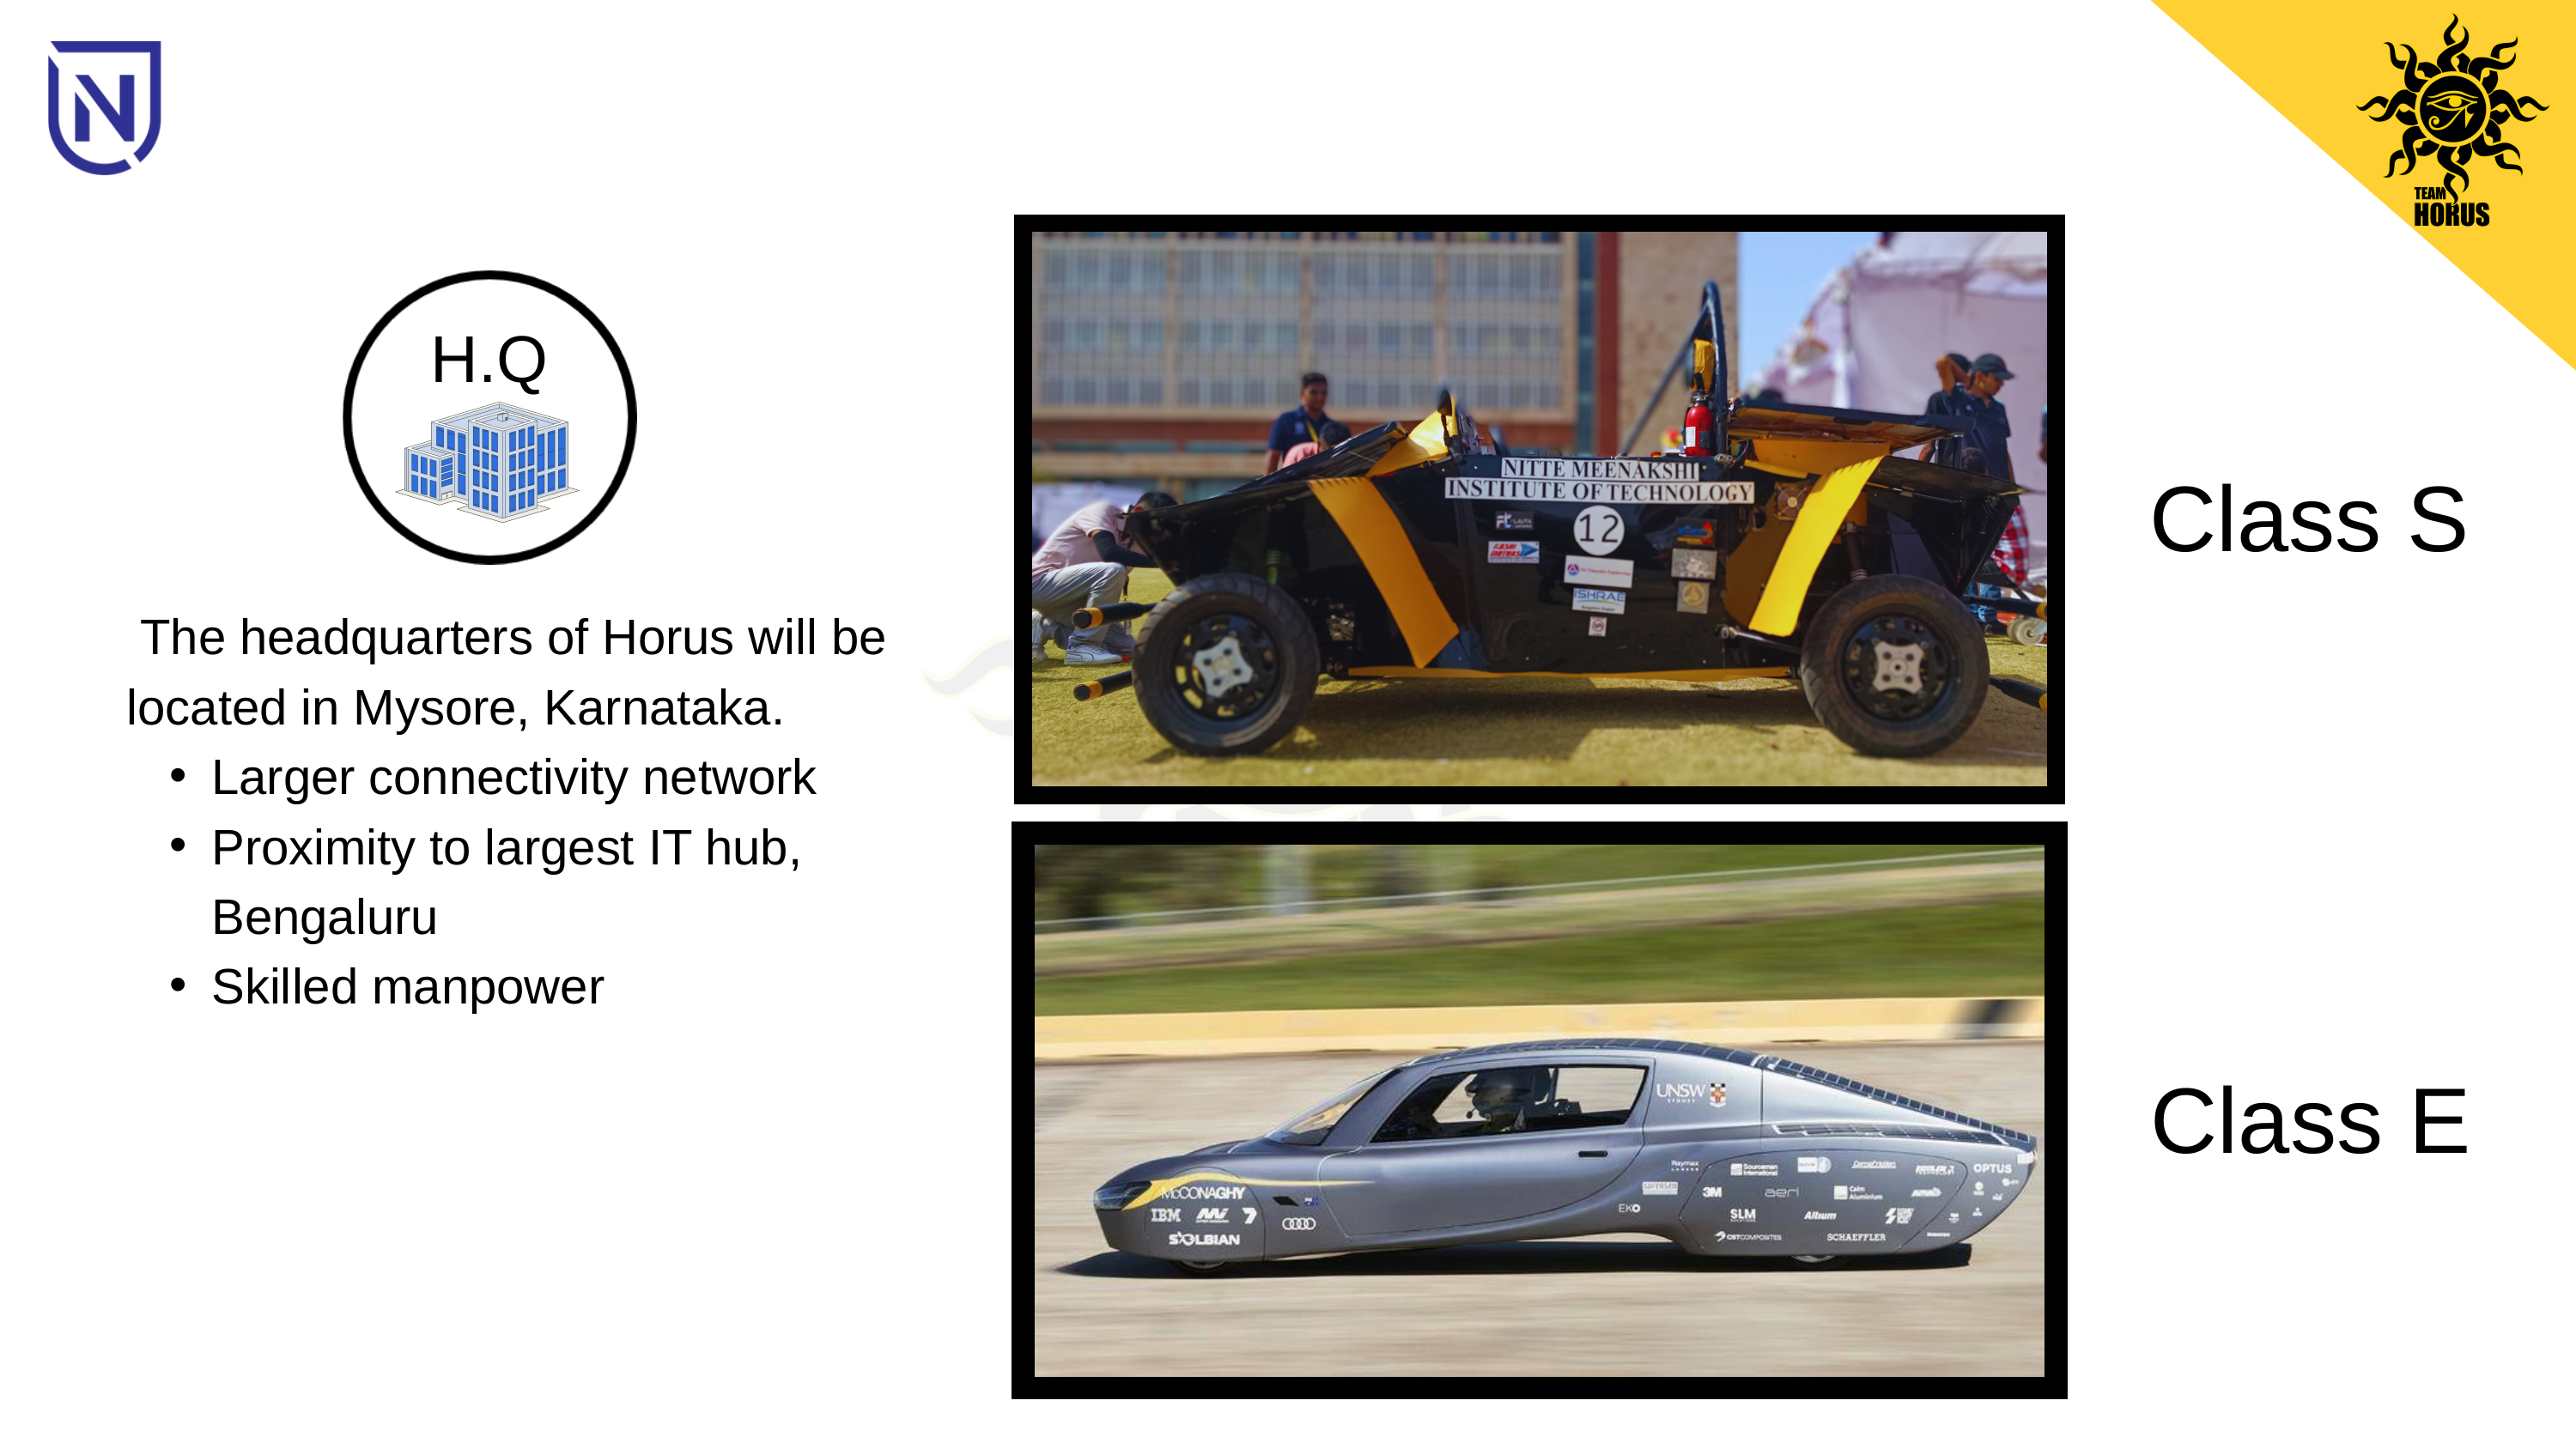

H.Q

Class S
 The headquarters of Horus will be located in Mysore, Karnataka.
Larger connectivity network
Proximity to largest IT hub, Bengaluru
Skilled manpower

Class E